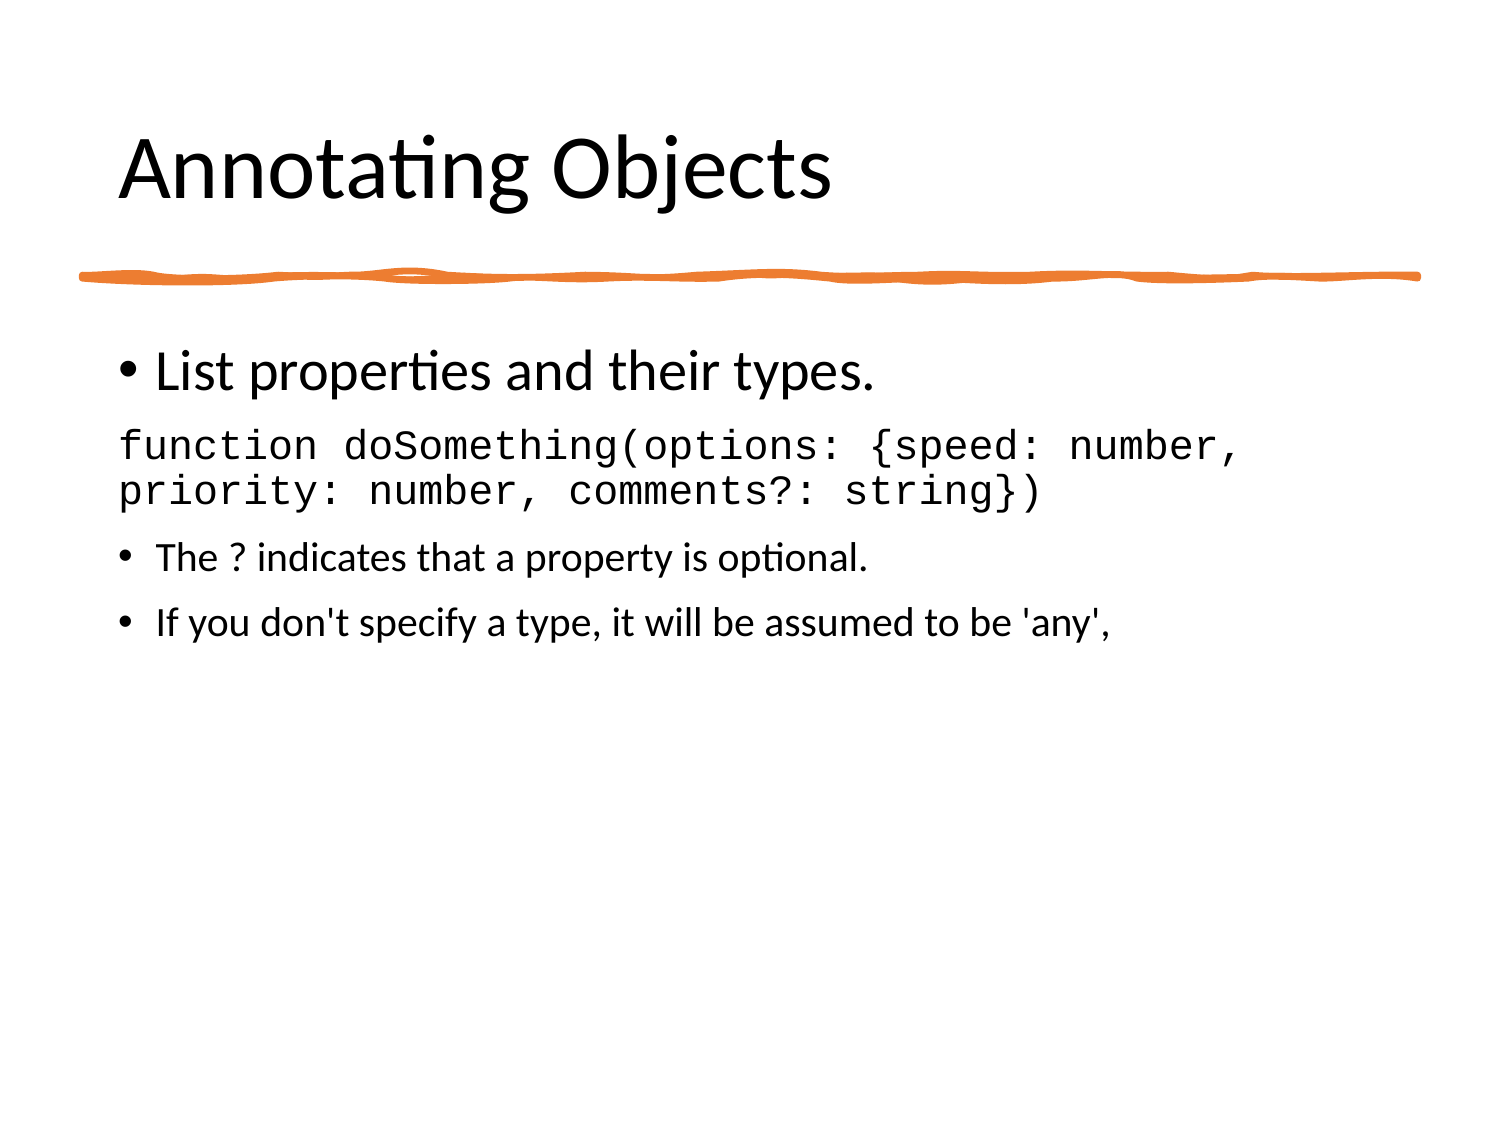

# Annotating Objects
List properties and their types.
function doSomething(options: {speed: number, priority: number, comments?: string})
The ? indicates that a property is optional.
If you don't specify a type, it will be assumed to be 'any',